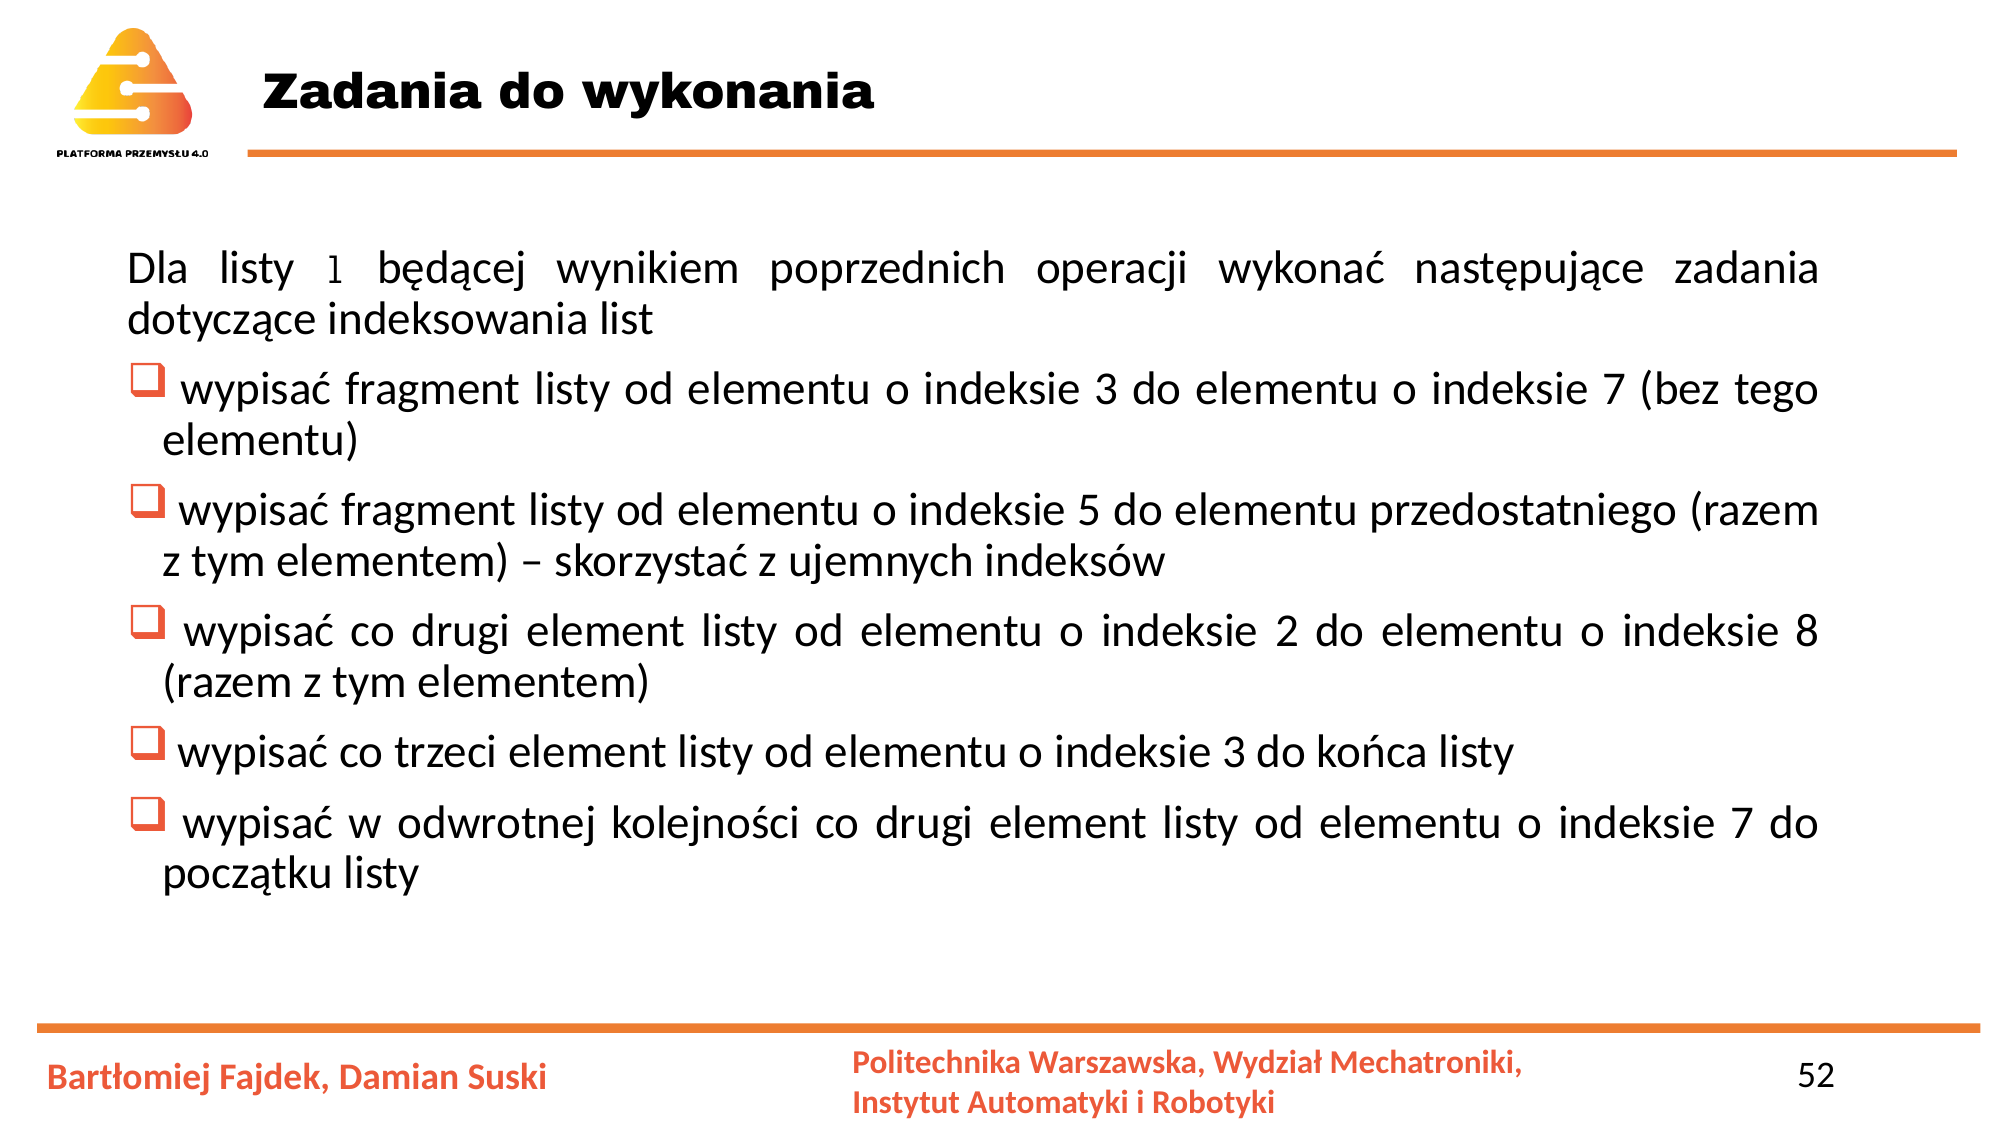

# Zadania do wykonania
Dla listy l będącej wynikiem poprzednich operacji wykonać następujące zadania dotyczące indeksowania list
 wypisać fragment listy od elementu o indeksie 3 do elementu o indeksie 7 (bez tego elementu)
 wypisać fragment listy od elementu o indeksie 5 do elementu przedostatniego (razem z tym elementem) – skorzystać z ujemnych indeksów
 wypisać co drugi element listy od elementu o indeksie 2 do elementu o indeksie 8 (razem z tym elementem)
 wypisać co trzeci element listy od elementu o indeksie 3 do końca listy
 wypisać w odwrotnej kolejności co drugi element listy od elementu o indeksie 7 do początku listy

52